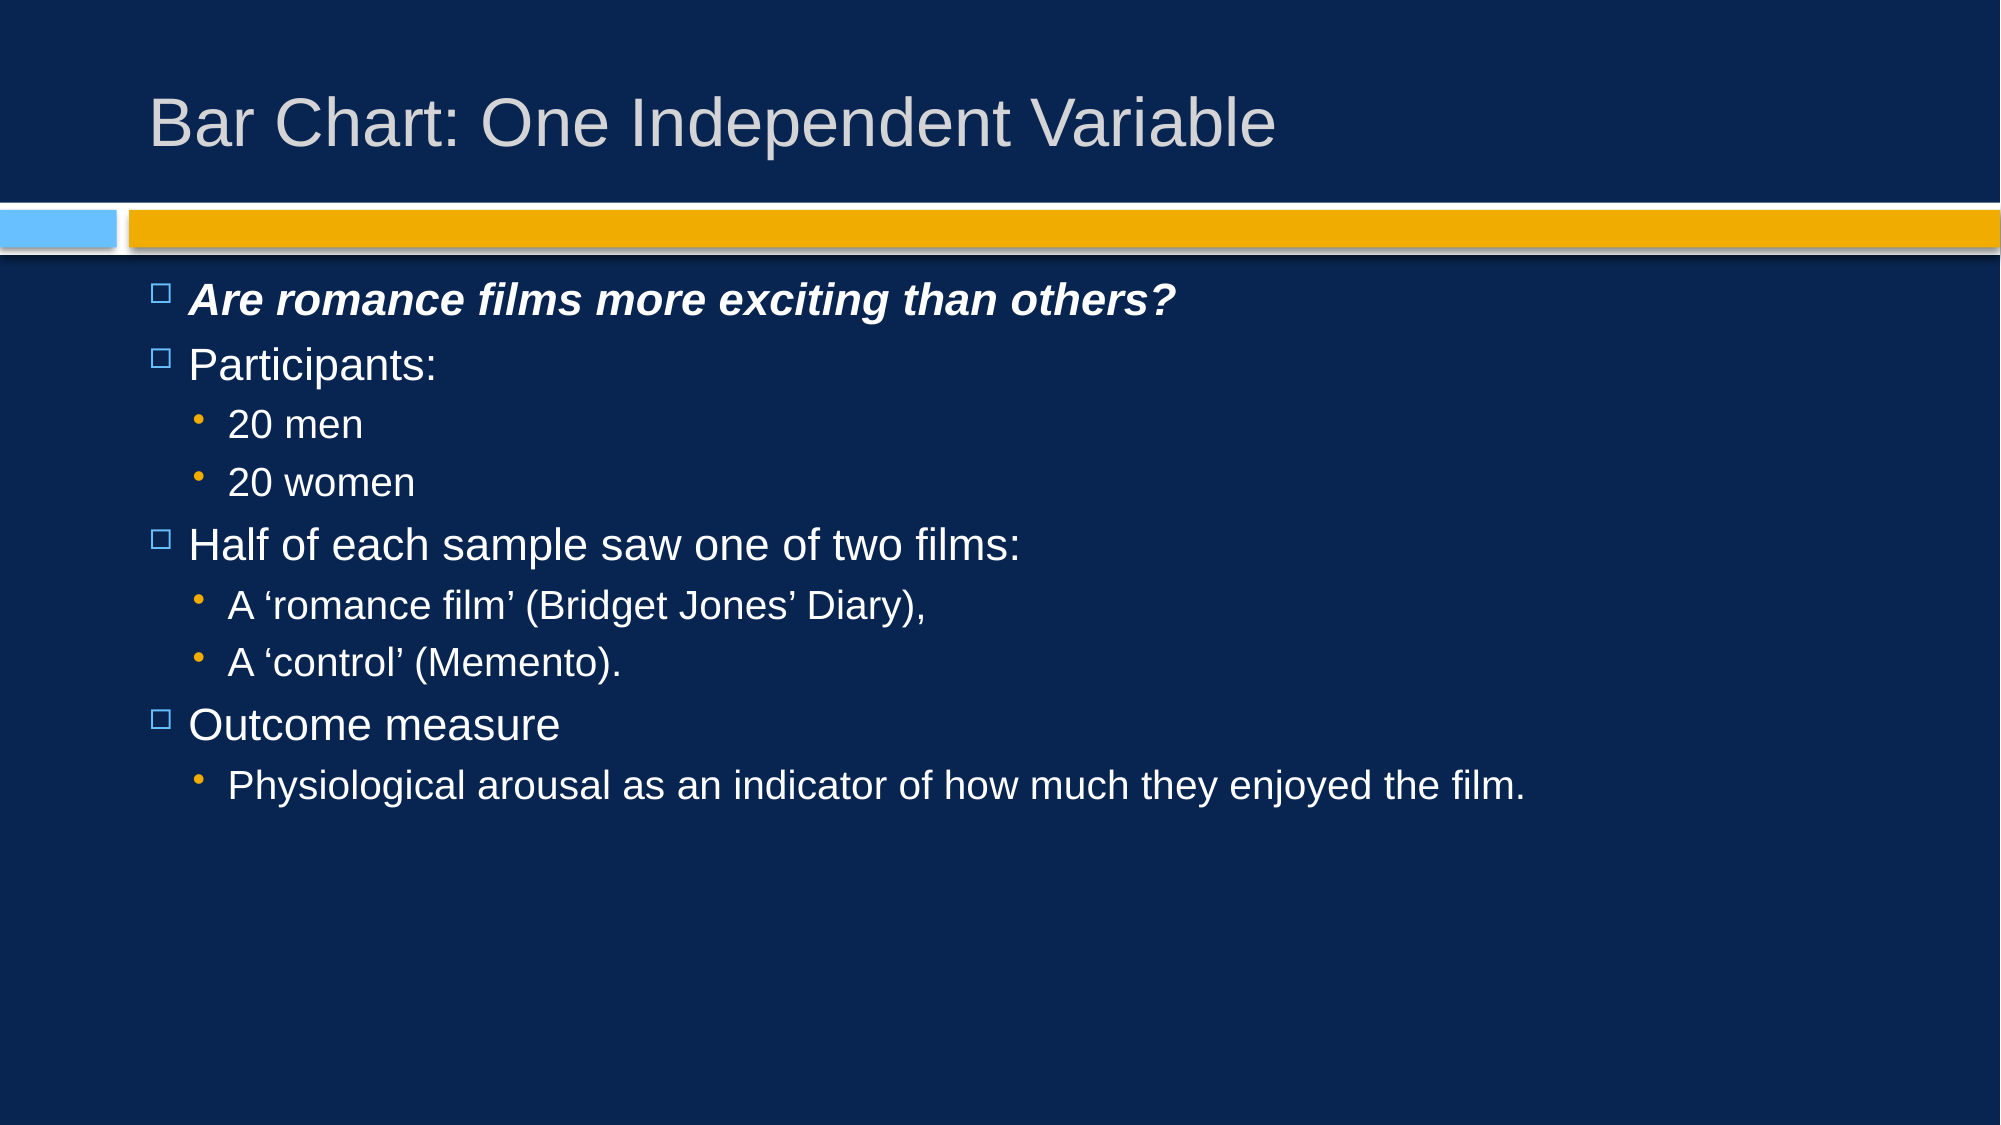

# Bar Chart: One Independent Variable
Are romance films more exciting than others?
Participants:
20 men
20 women
Half of each sample saw one of two films:
A ‘romance film’ (Bridget Jones’ Diary),
A ‘control’ (Memento).
Outcome measure
Physiological arousal as an indicator of how much they enjoyed the film.